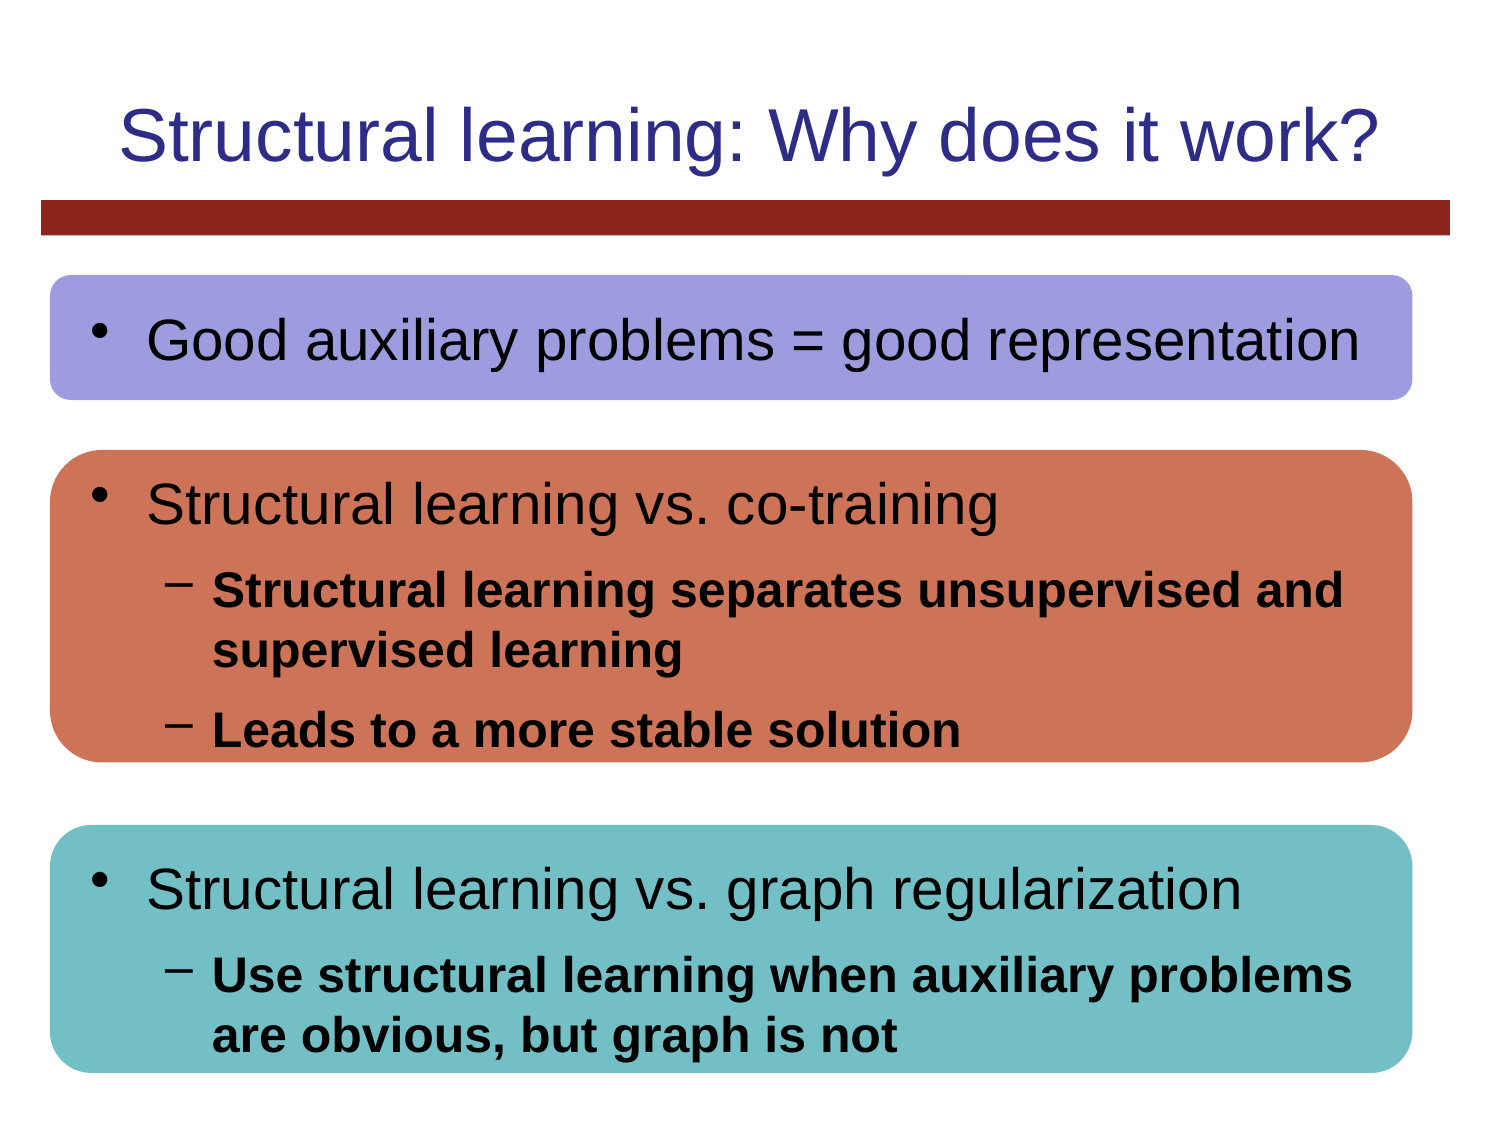

# Structural learning: Why does it work?

Good auxiliary problems = good representation
Structural learning vs. co-training
Structural learning separates unsupervised and supervised learning
Leads to a more stable solution
Structural learning vs. graph regularization
Use structural learning when auxiliary problems are obvious, but graph is not